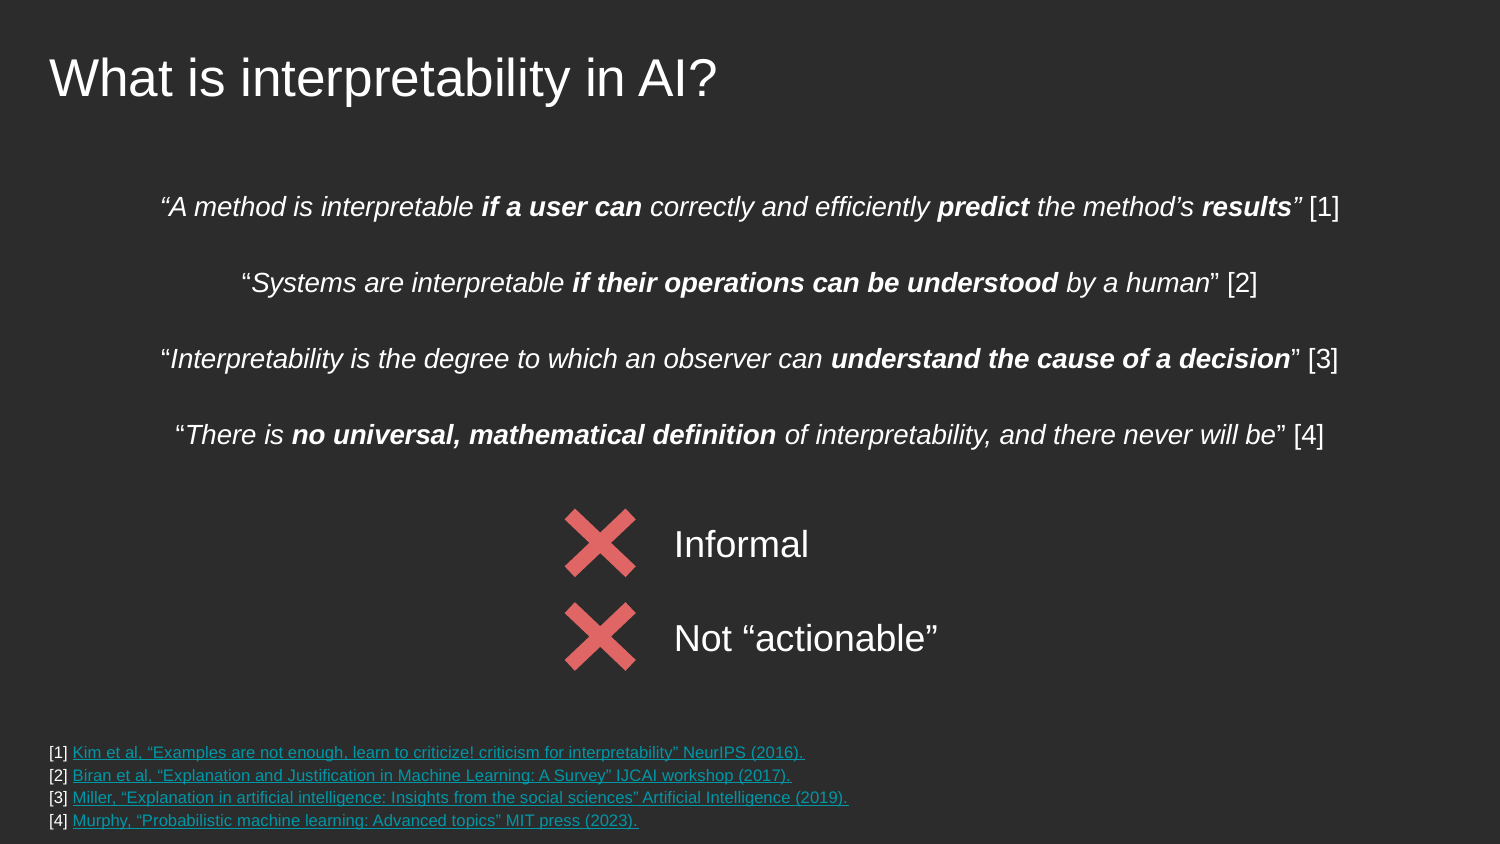

# What is interpretability in AI?
“A method is interpretable if a user can correctly and efficiently predict the method’s results” [1]

“Systems are interpretable if their operations can be understood by a human” [2]

“Interpretability is the degree to which an observer can understand the cause of a decision” [3]

“There is no universal, mathematical definition of interpretability, and there never will be” [4]

Informal

Not “actionable”
[1] Kim et al, “Examples are not enough, learn to criticize! criticism for interpretability” NeurIPS (2016).
[2] Biran et al, “Explanation and Justification in Machine Learning: A Survey” IJCAI workshop (2017).
[3] Miller, “Explanation in artificial intelligence: Insights from the social sciences” Artificial Intelligence (2019).
[4] Murphy, “Probabilistic machine learning: Advanced topics” MIT press (2023).